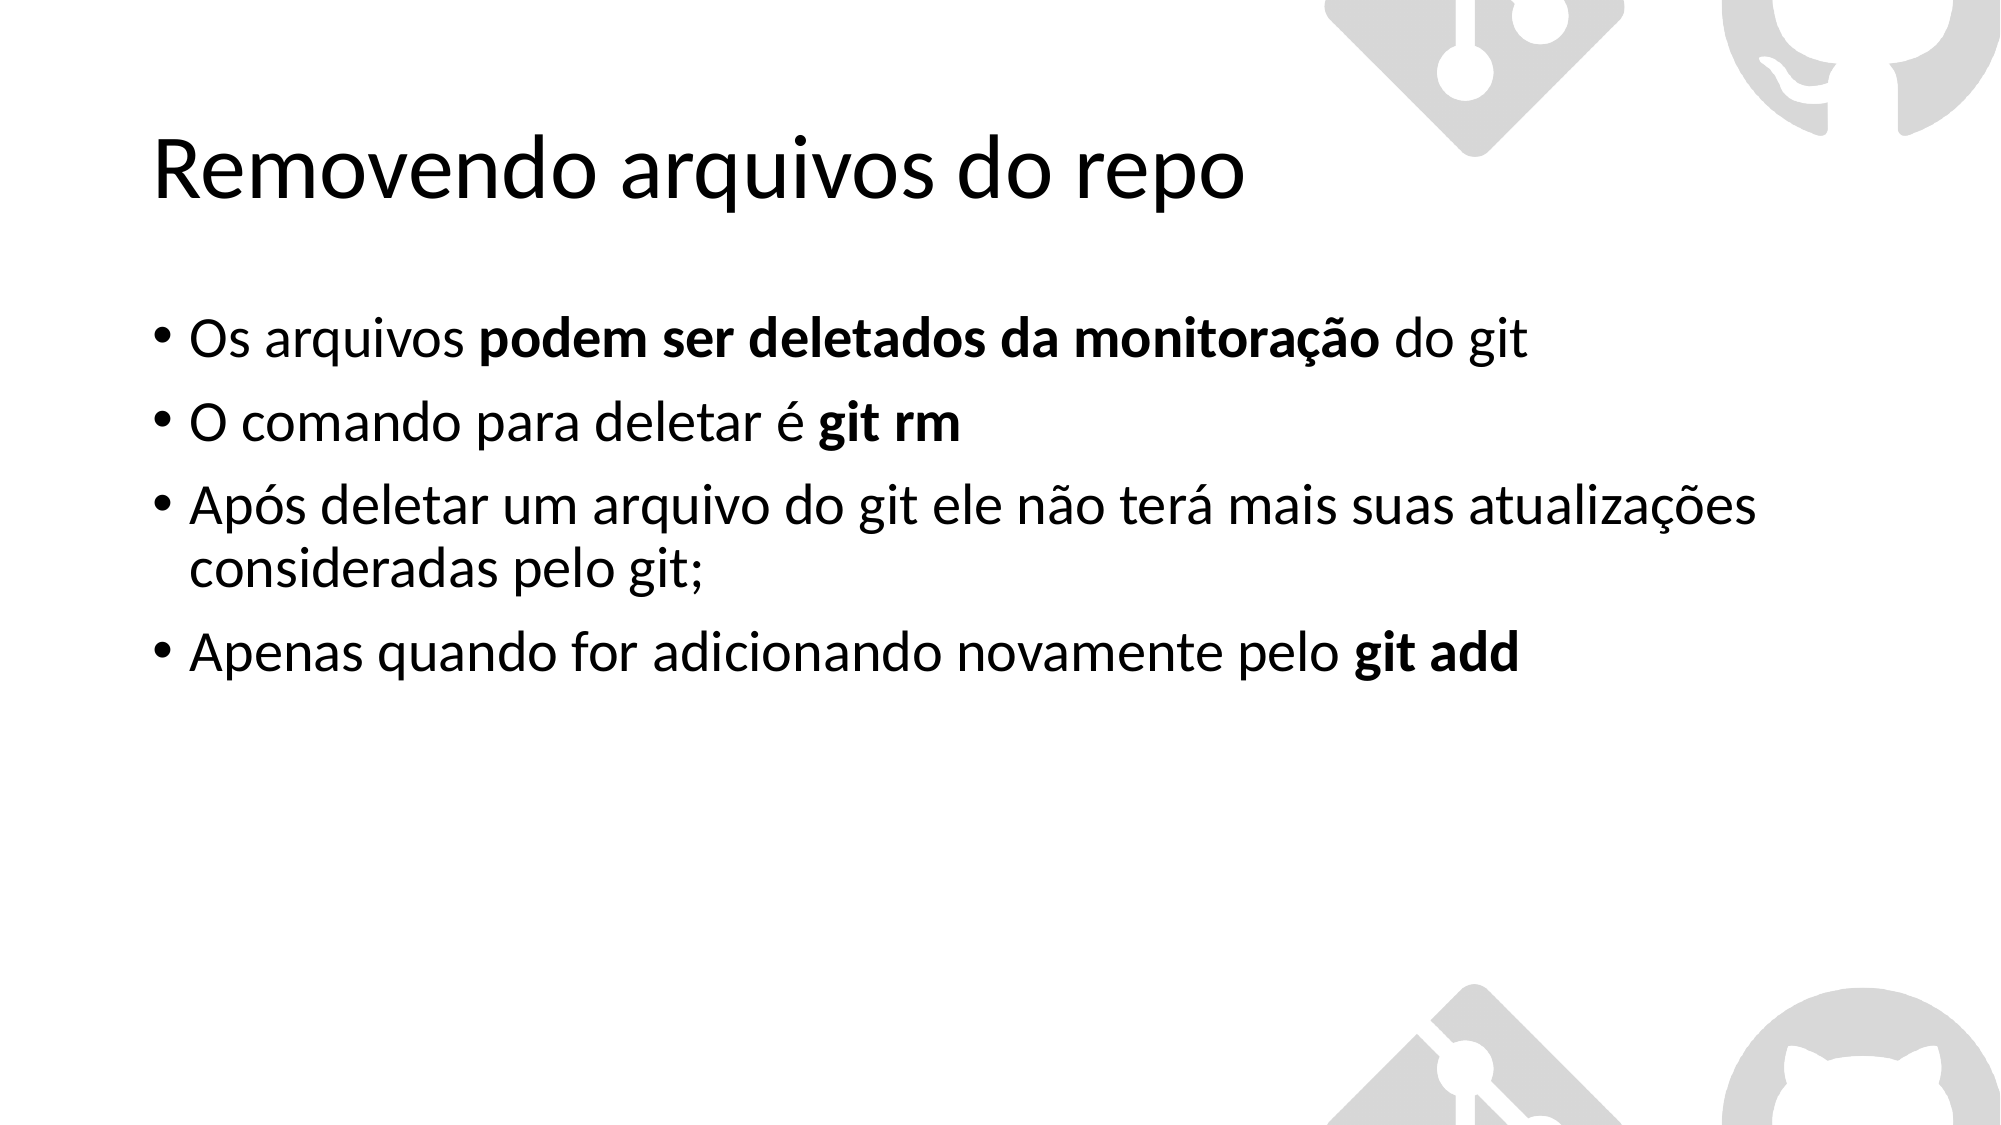

# Removendo arquivos do repo
Os arquivos podem ser deletados da monitoração do git
O comando para deletar é git rm
Após deletar um arquivo do git ele não terá mais suas atualizações consideradas pelo git;
Apenas quando for adicionando novamente pelo git add